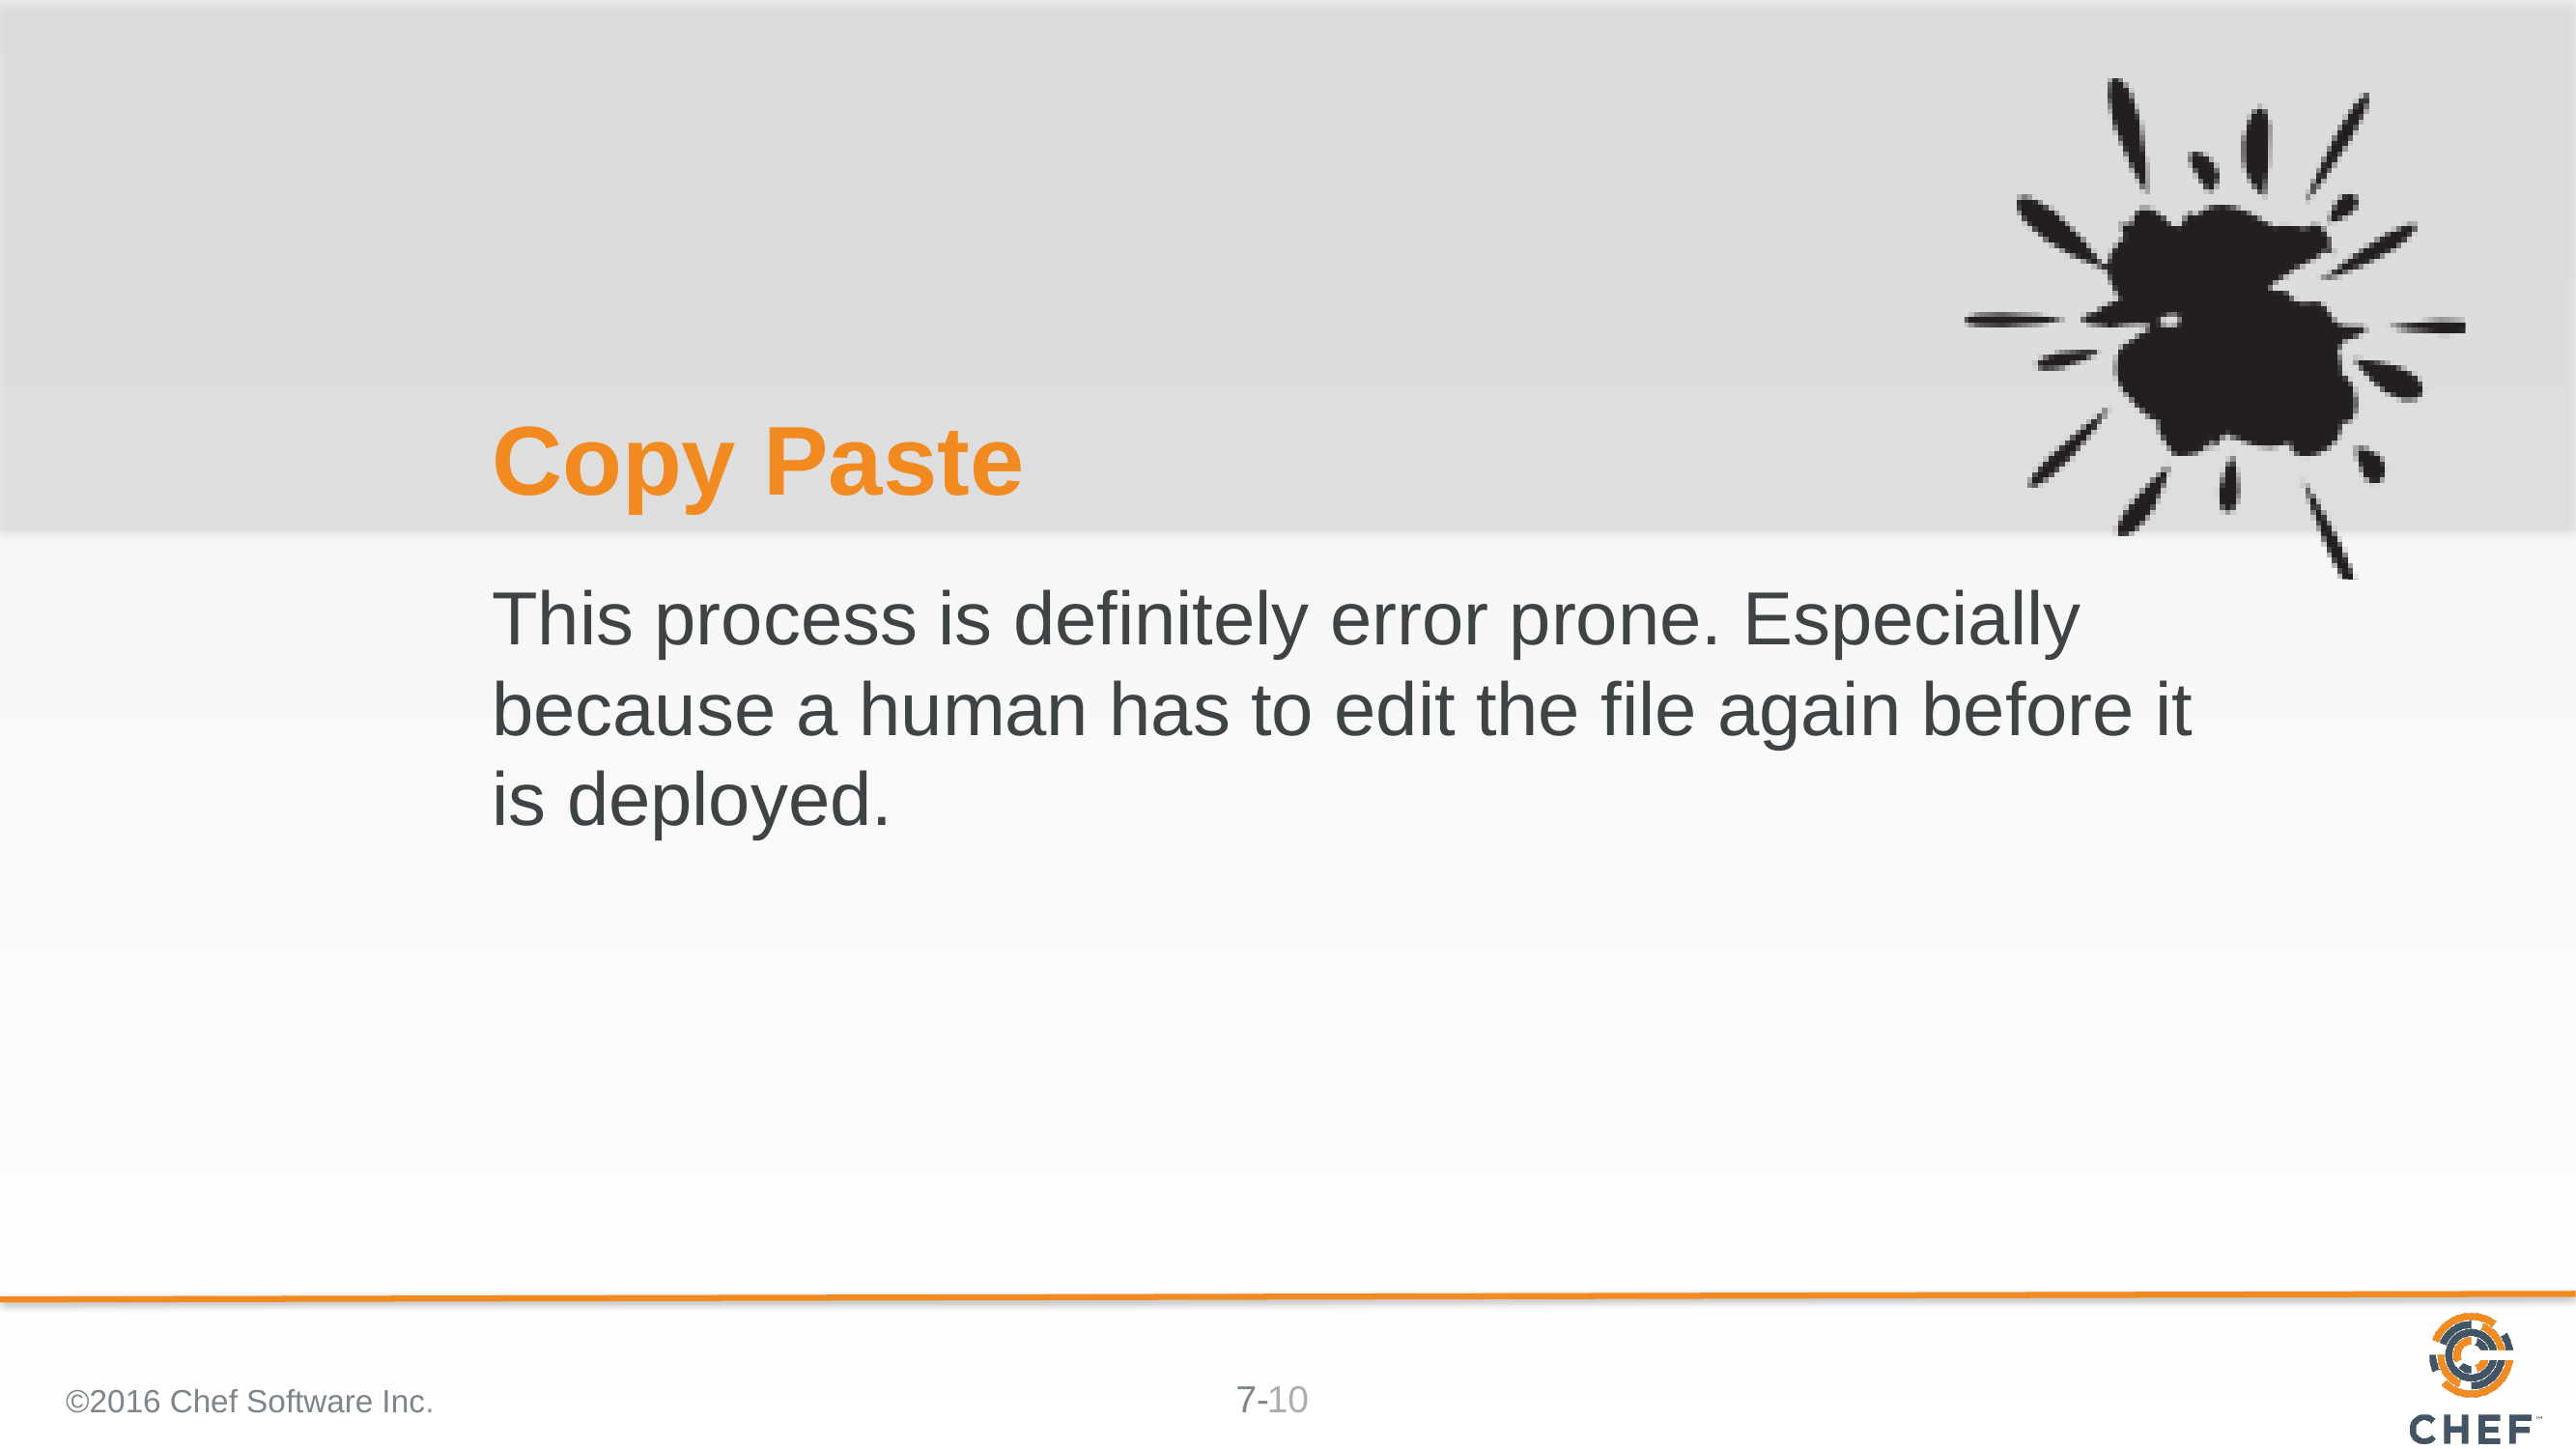

# Copy Paste
This process is definitely error prone. Especially because a human has to edit the file again before it is deployed.
©2016 Chef Software Inc.
10